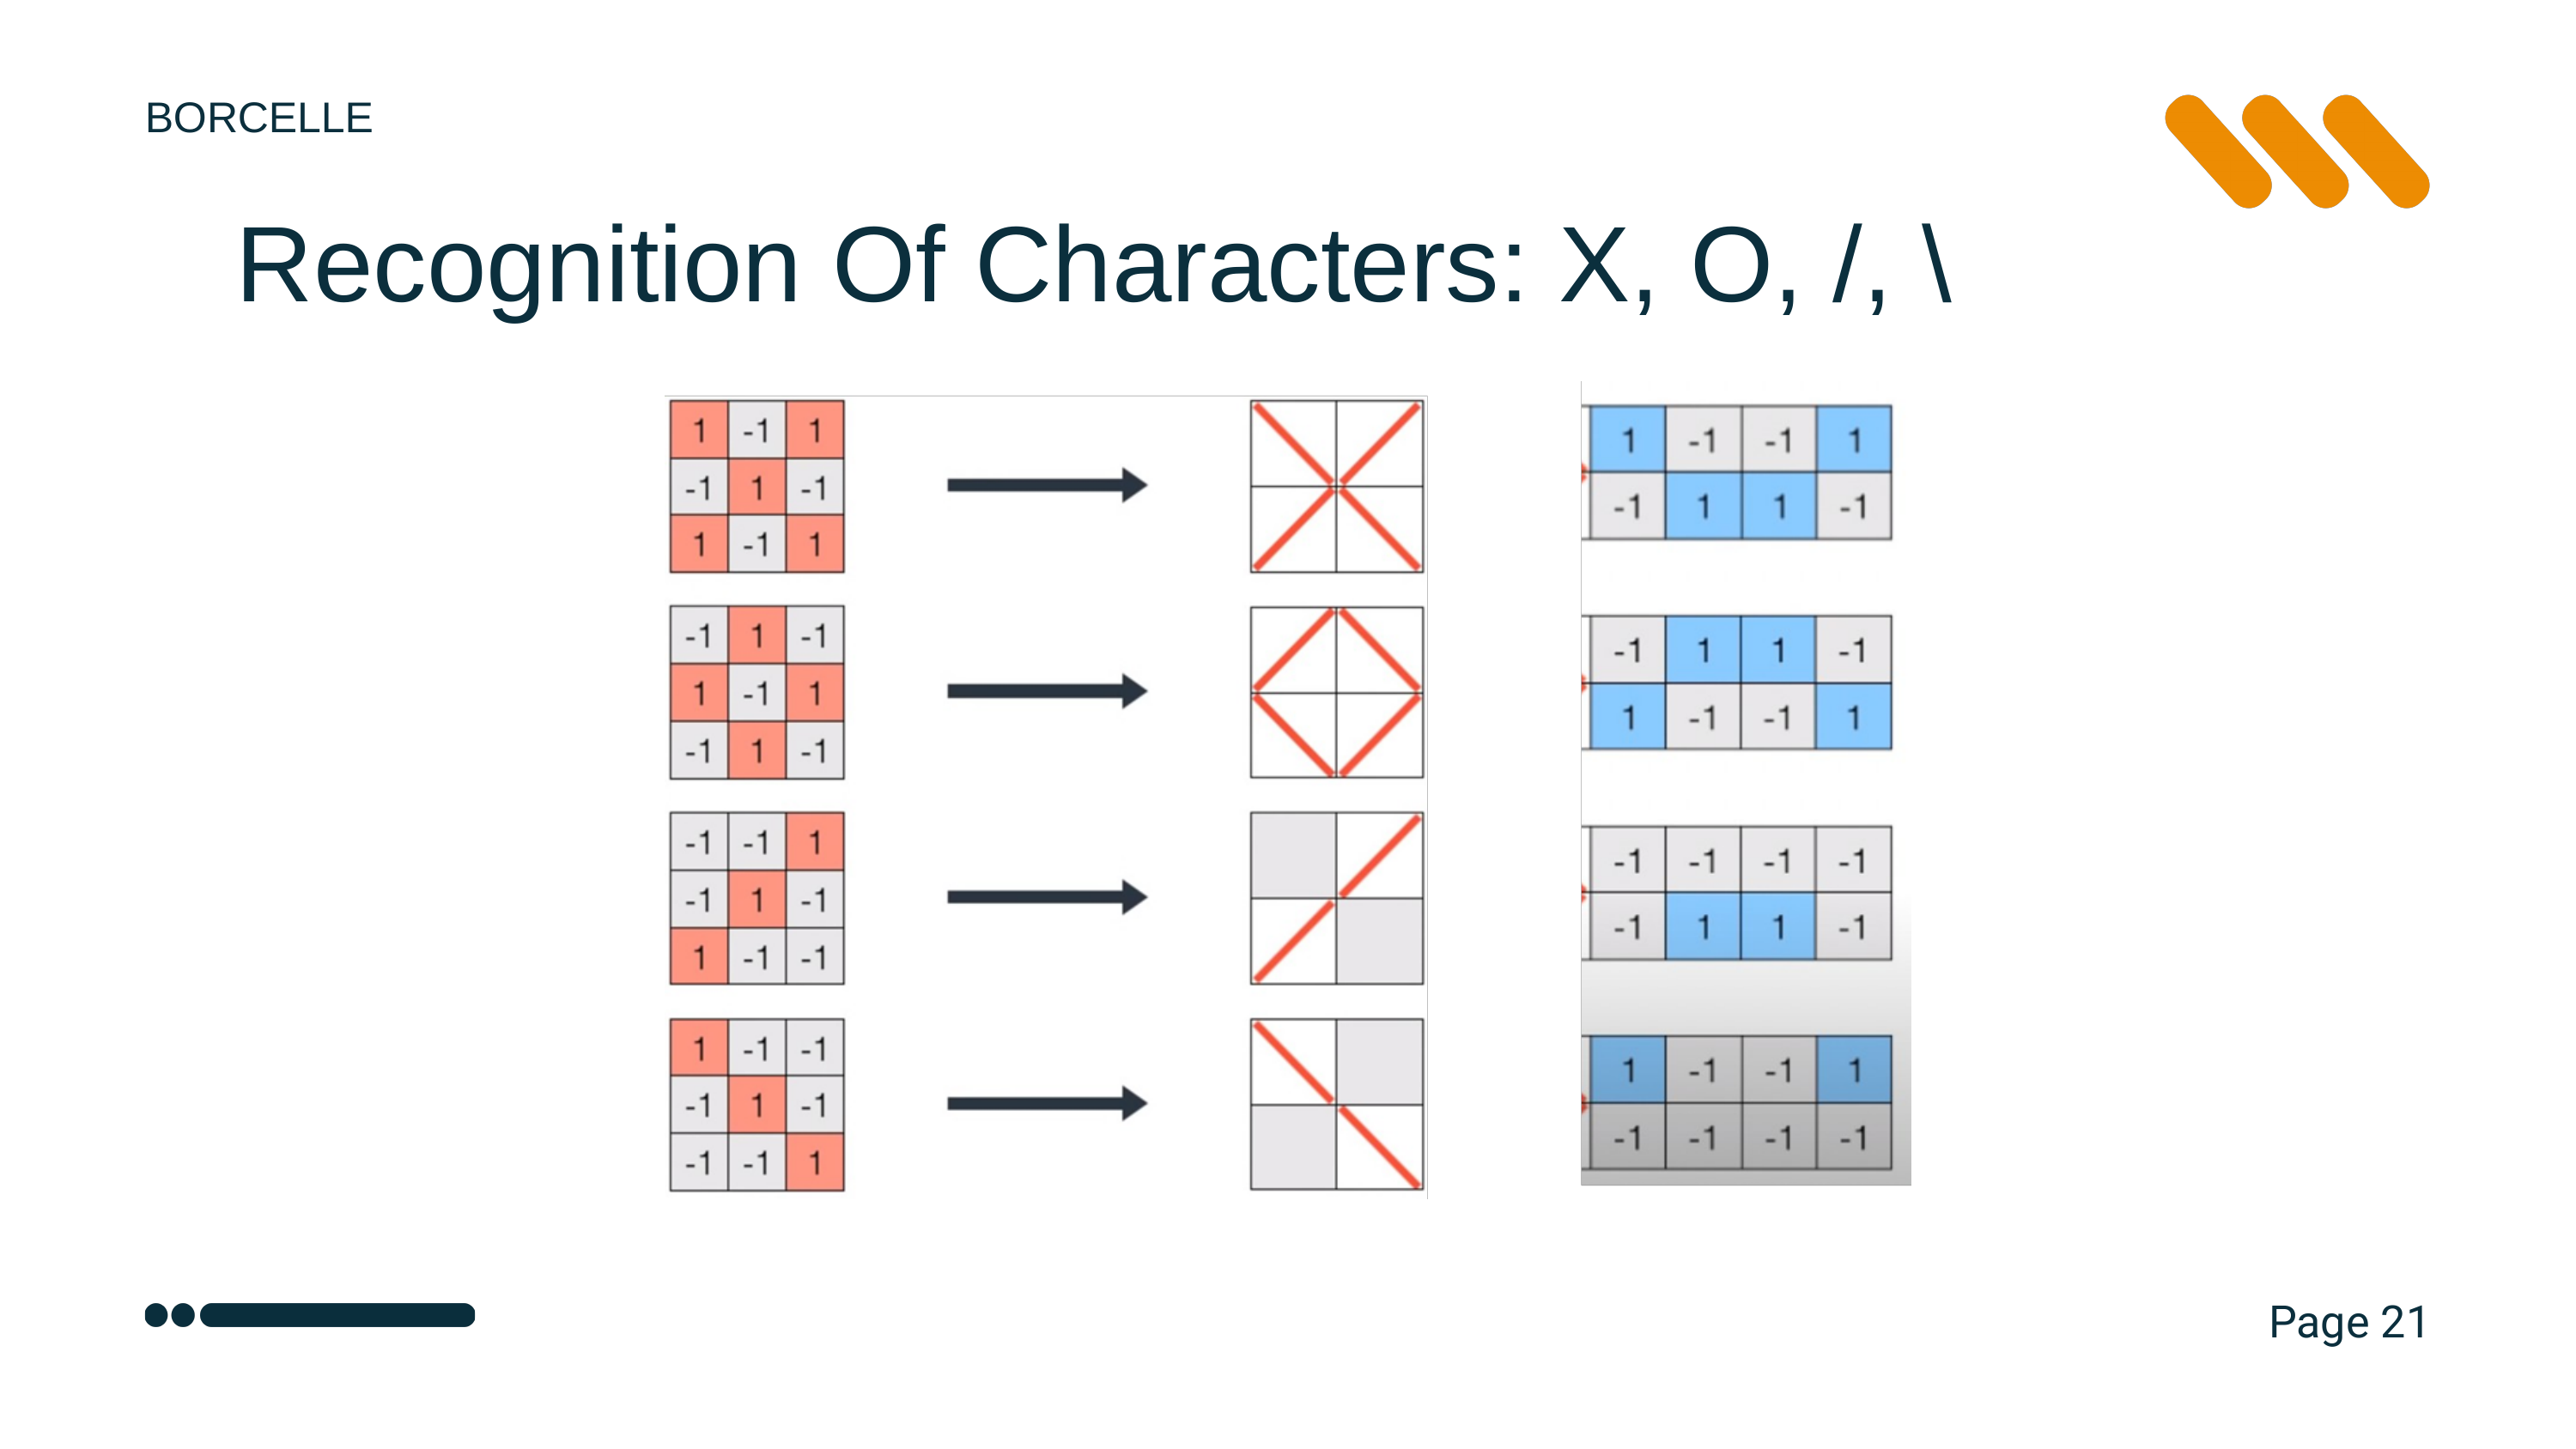

BORCELLE
Recognition Of Characters: X, O, /, \

Page 21